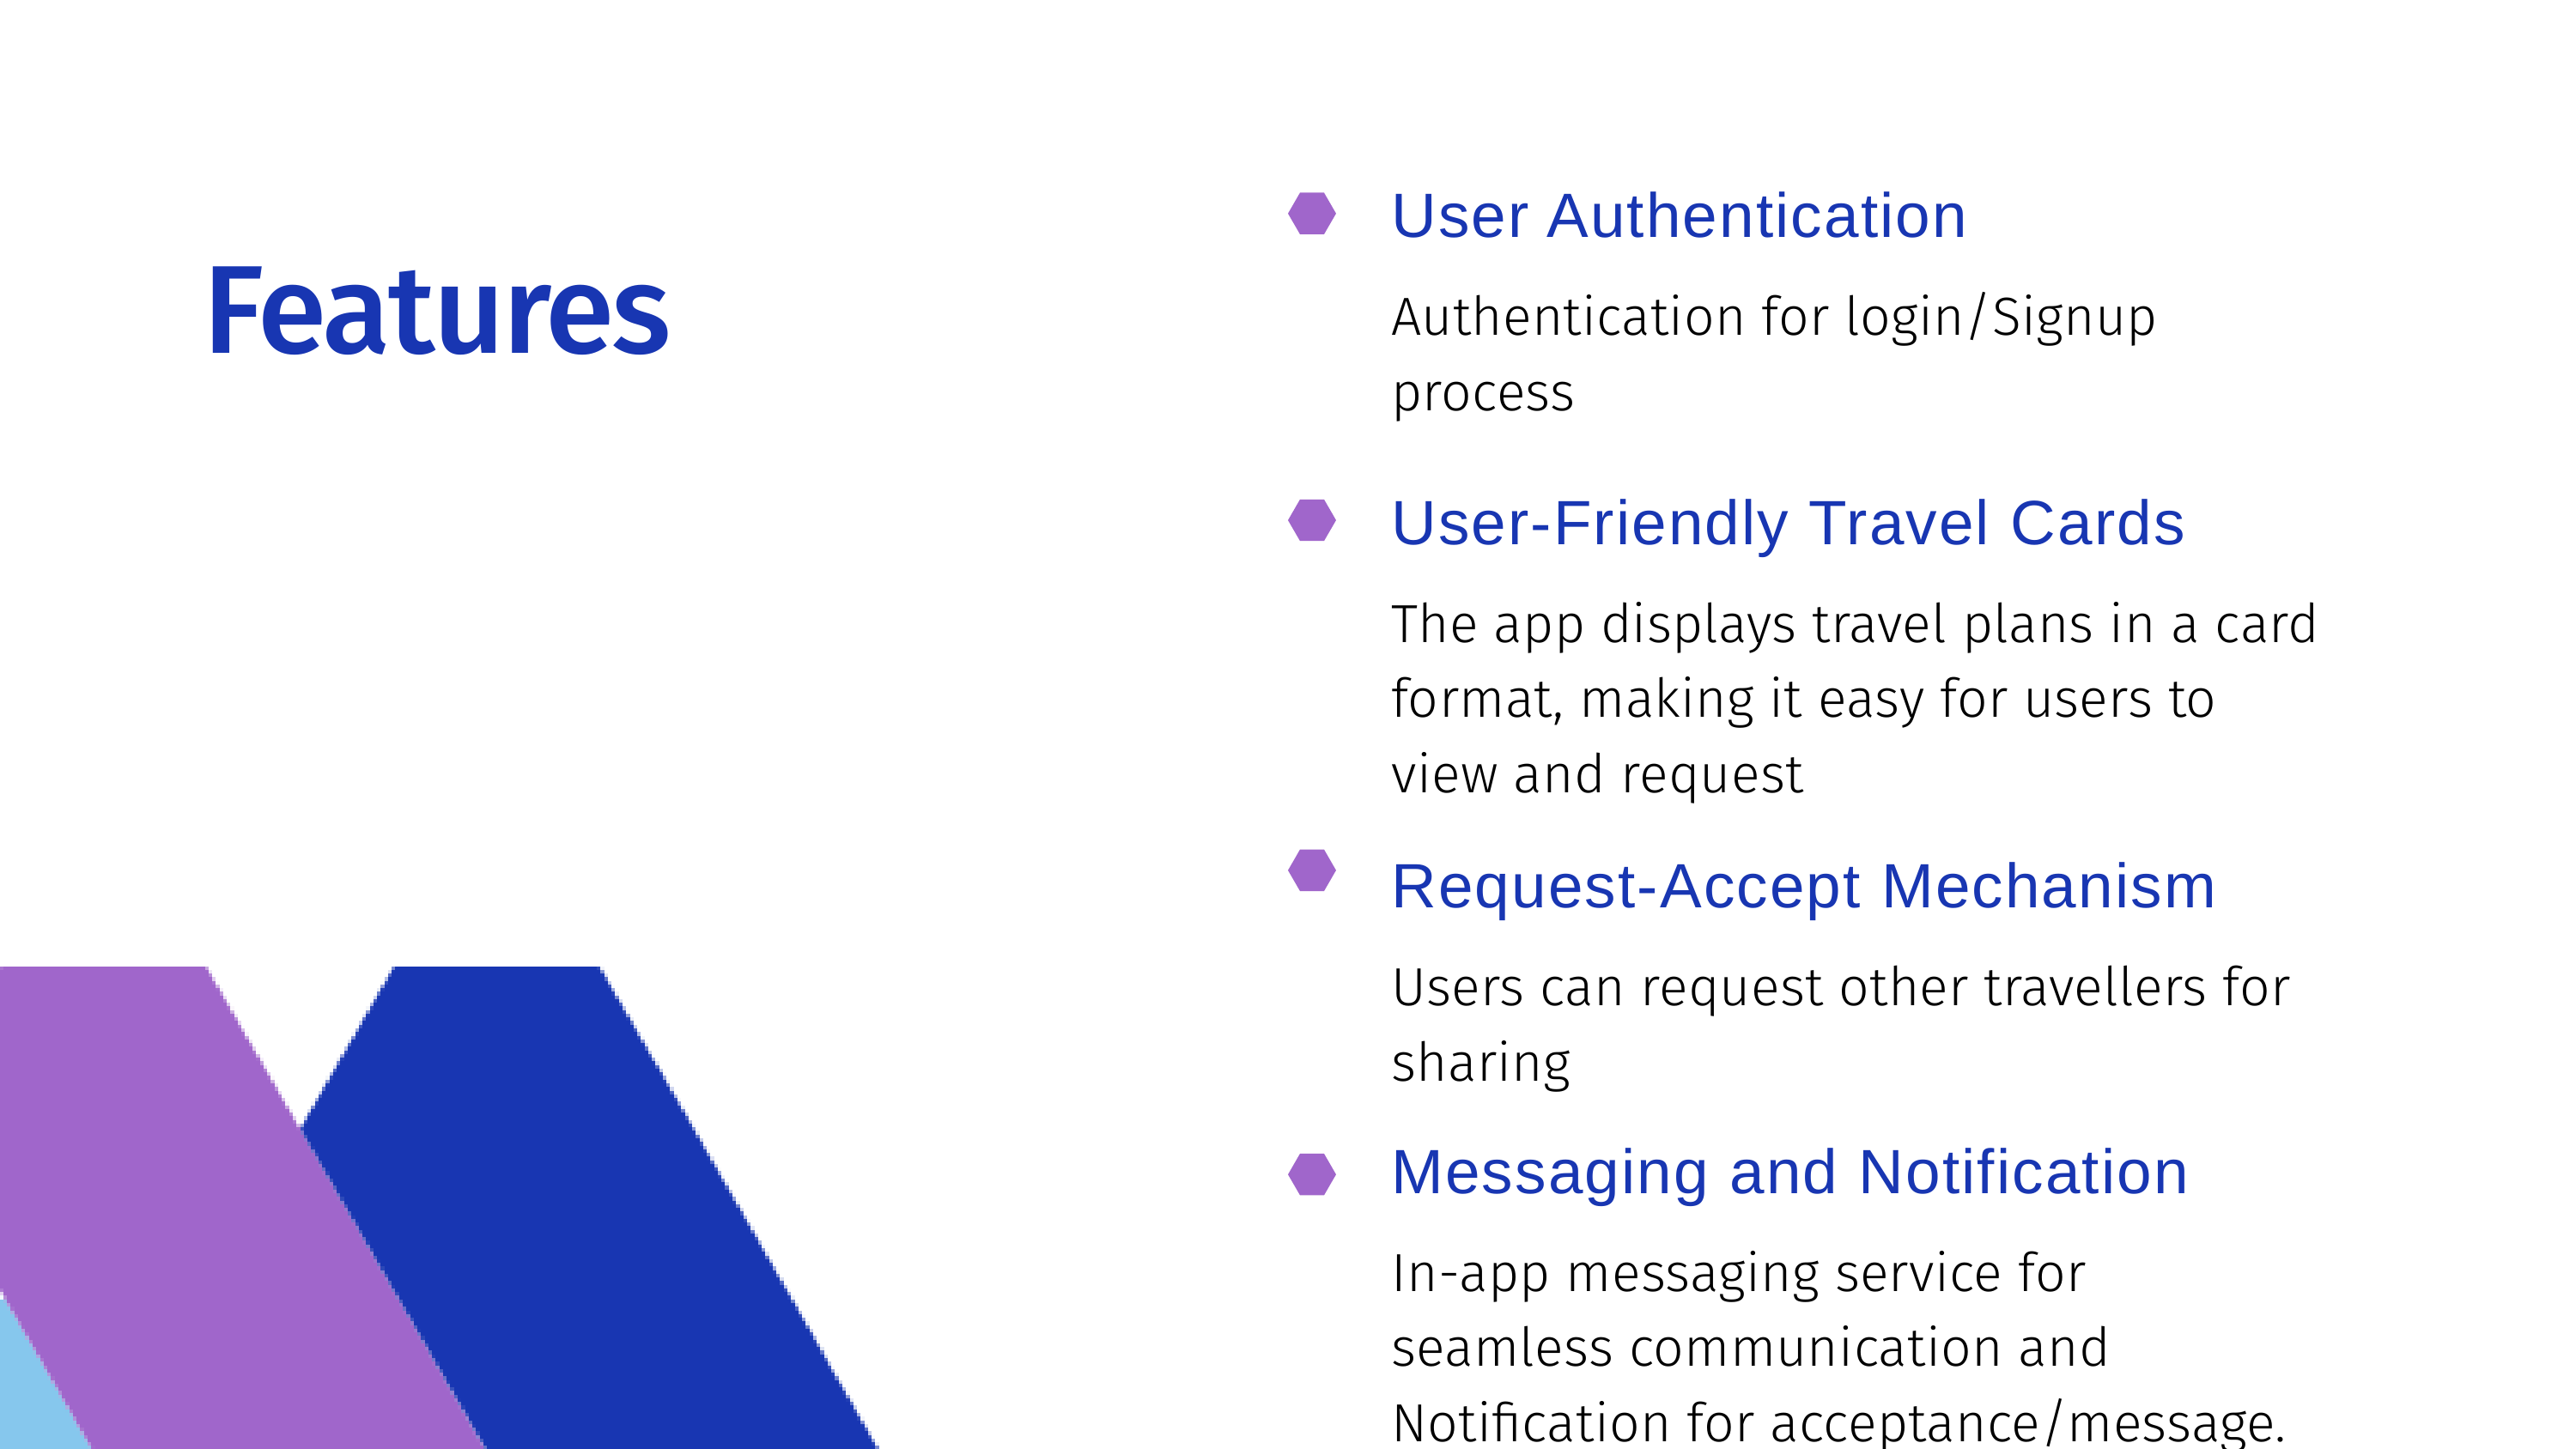

User Authentication
Authentication for login/Signup process

Features
User-Friendly Travel Cards
The app displays travel plans in a card format, making it easy for users to view and request

Request-Accept Mechanism
Users can request other travellers for sharing

Messaging and Notification
In-app messaging service for seamless communication and Notification for acceptance/message.